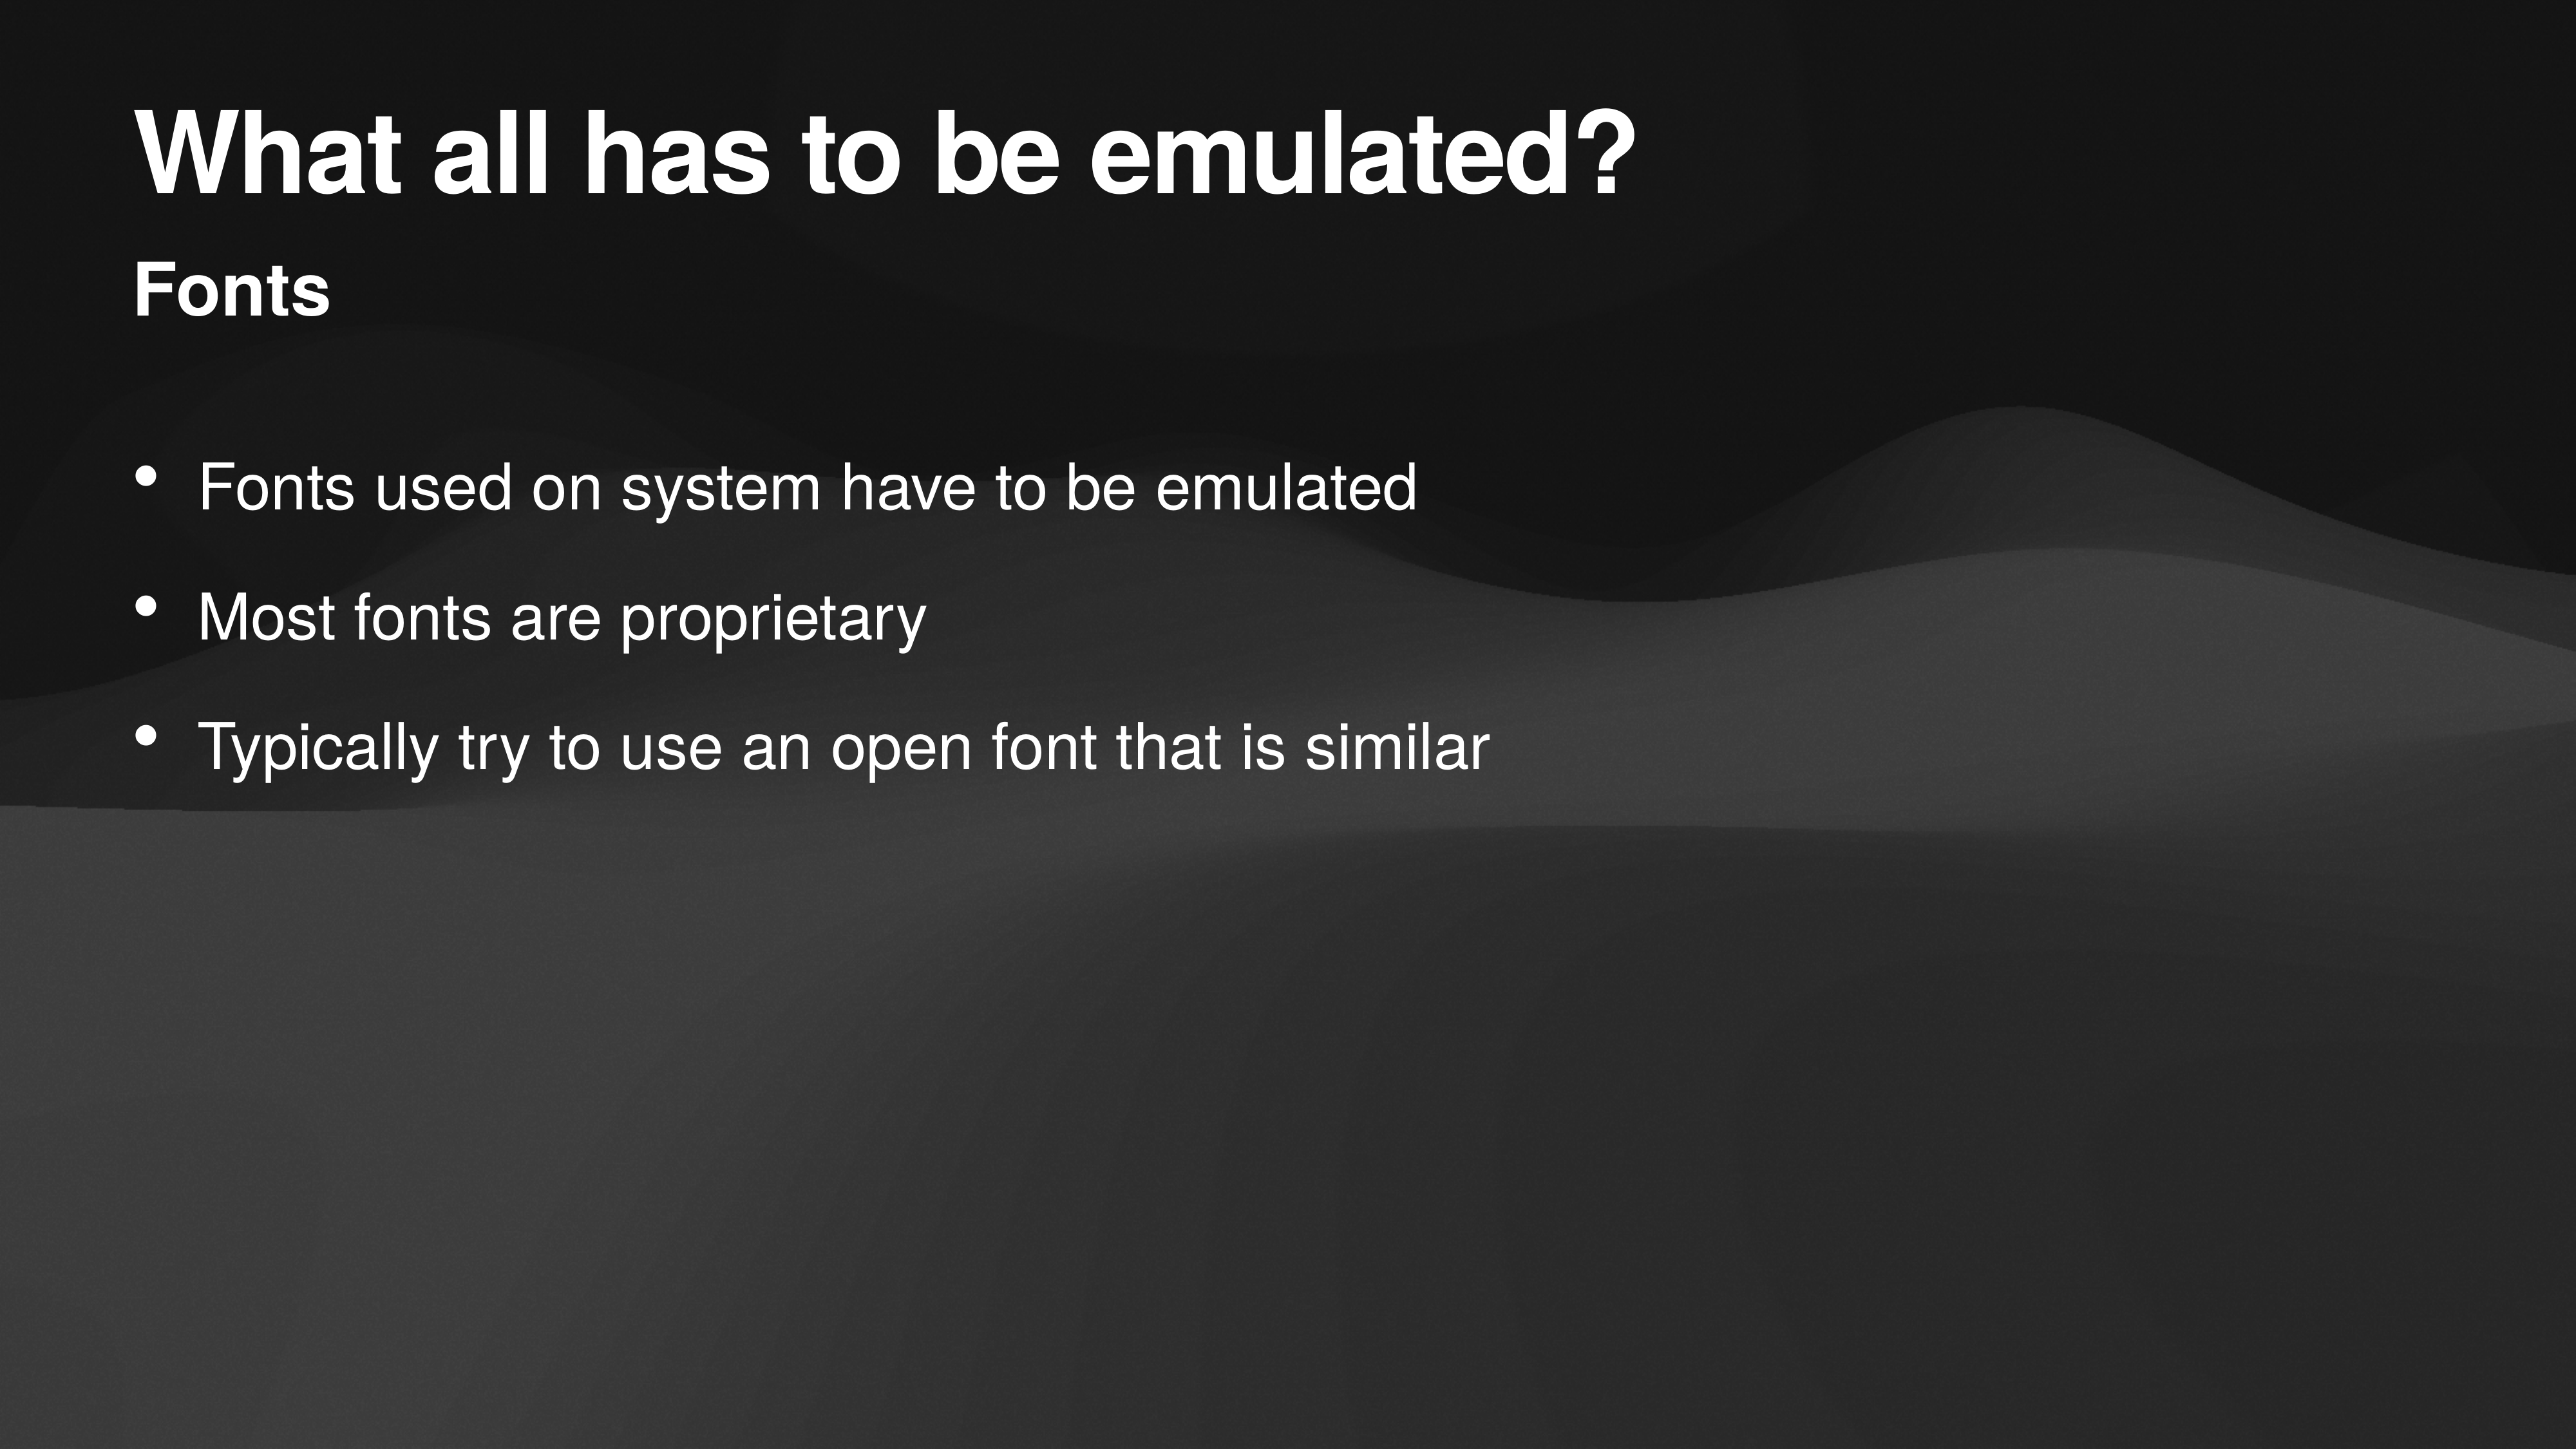

# What all has to be emulated?
Fonts
Fonts used on system have to be emulated
Most fonts are proprietary
Typically try to use an open font that is similar